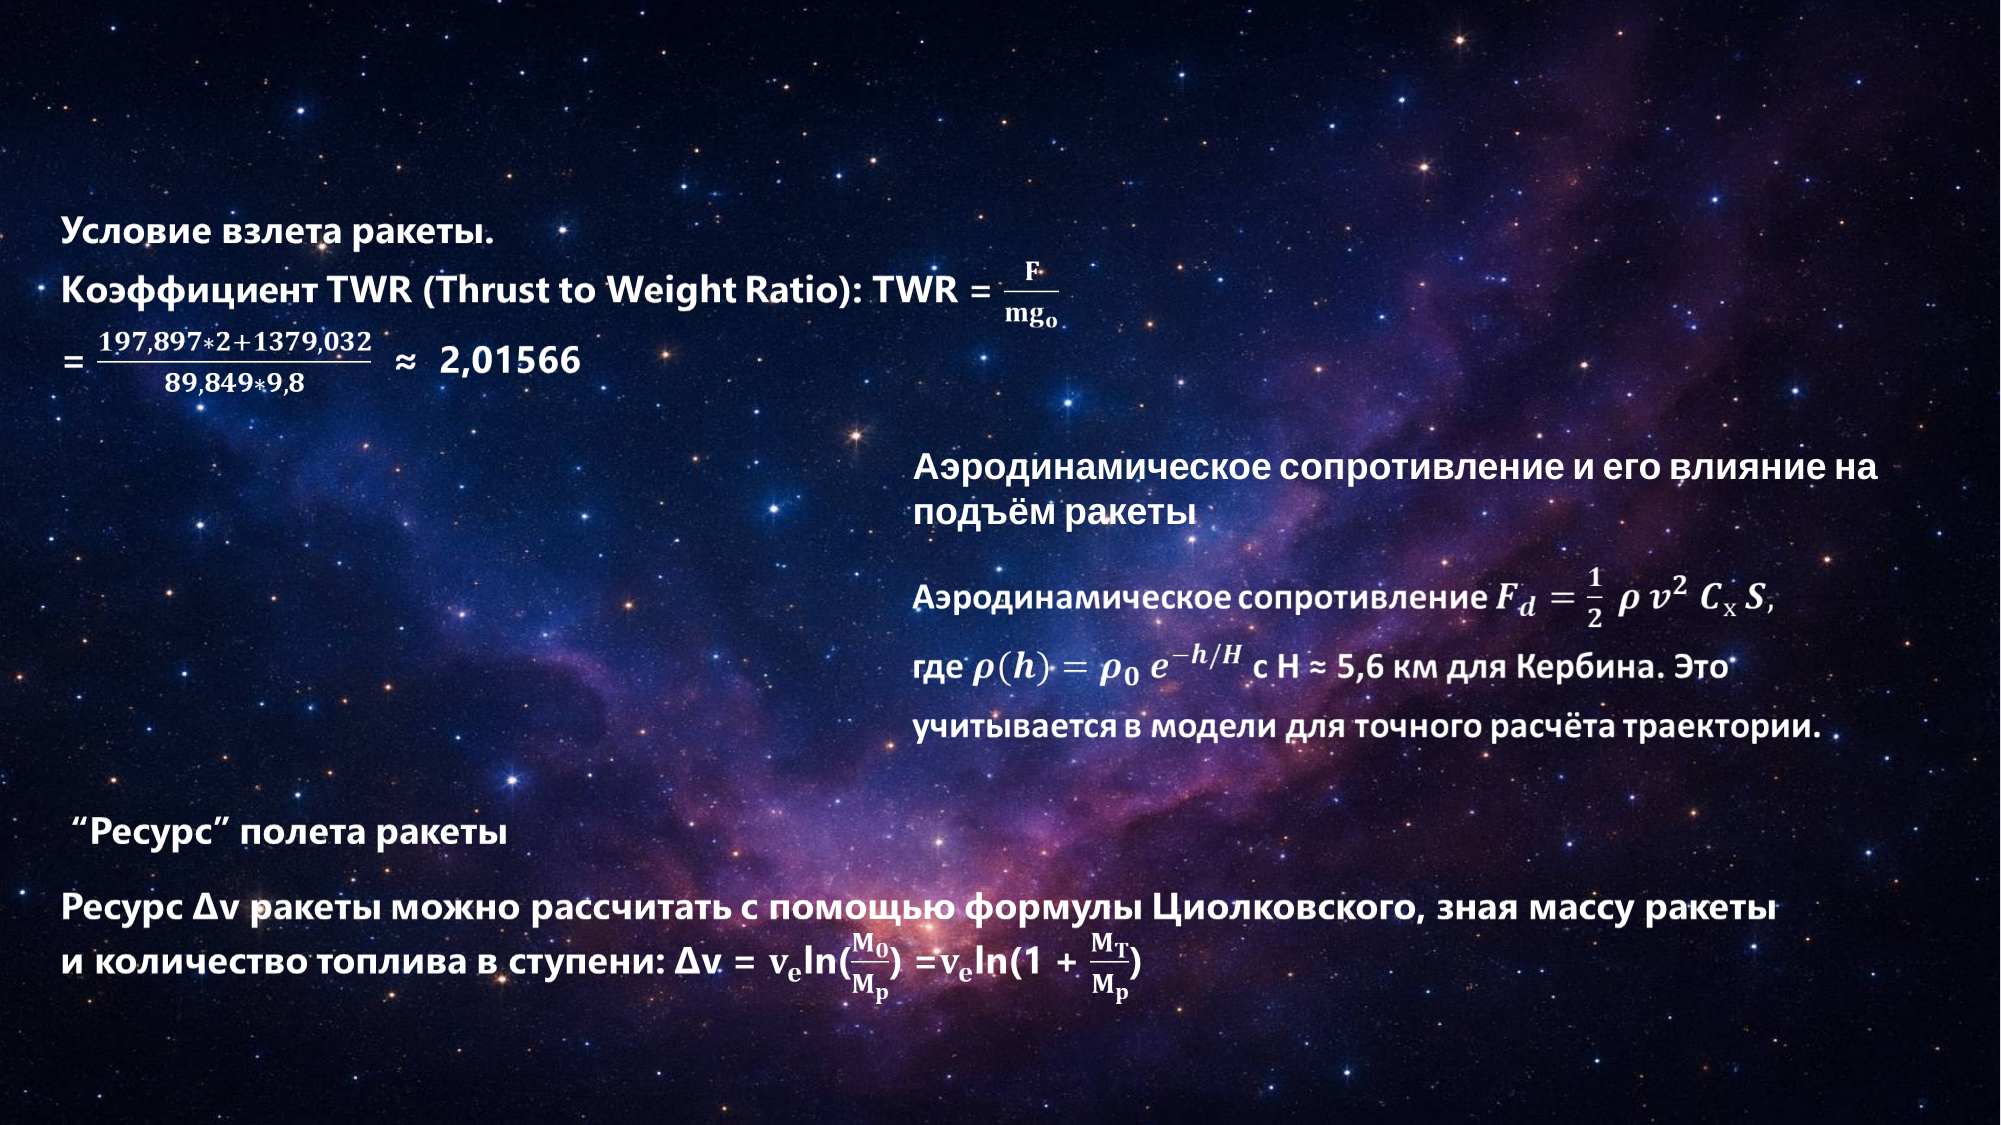

Аэродинамическое сопротивление и его влияние на подъём ракеты